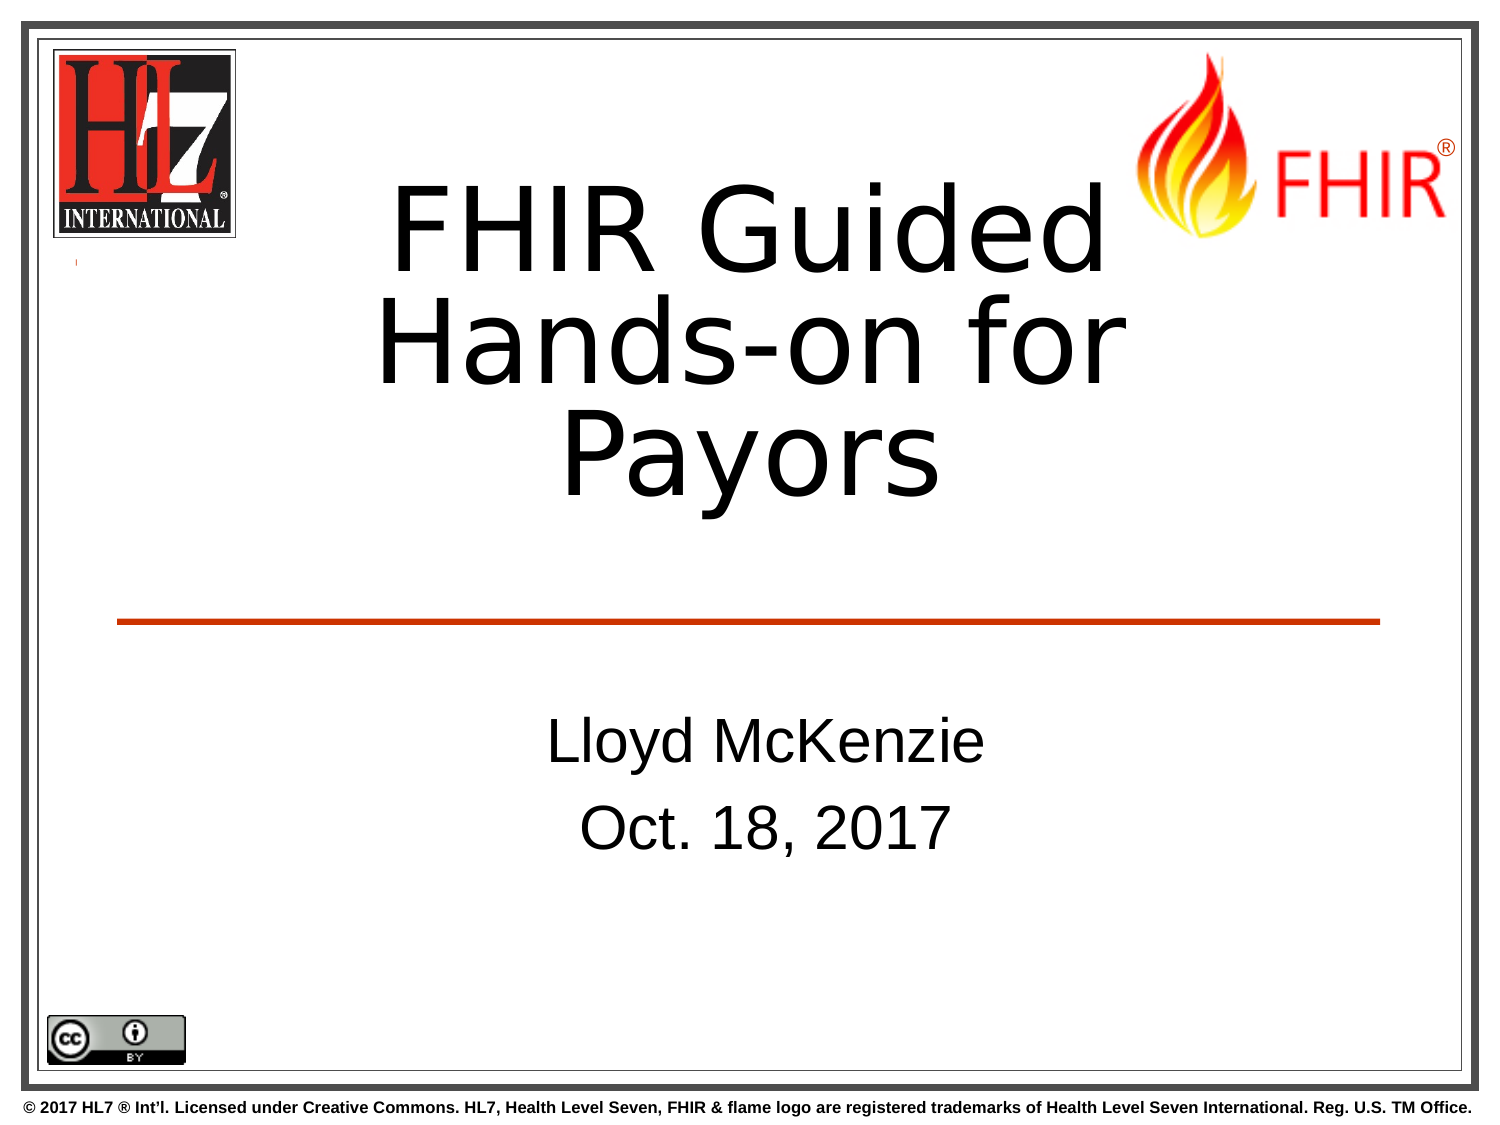

# FHIR Guided Hands-on for Payors
Lloyd McKenzie
Oct. 18, 2017